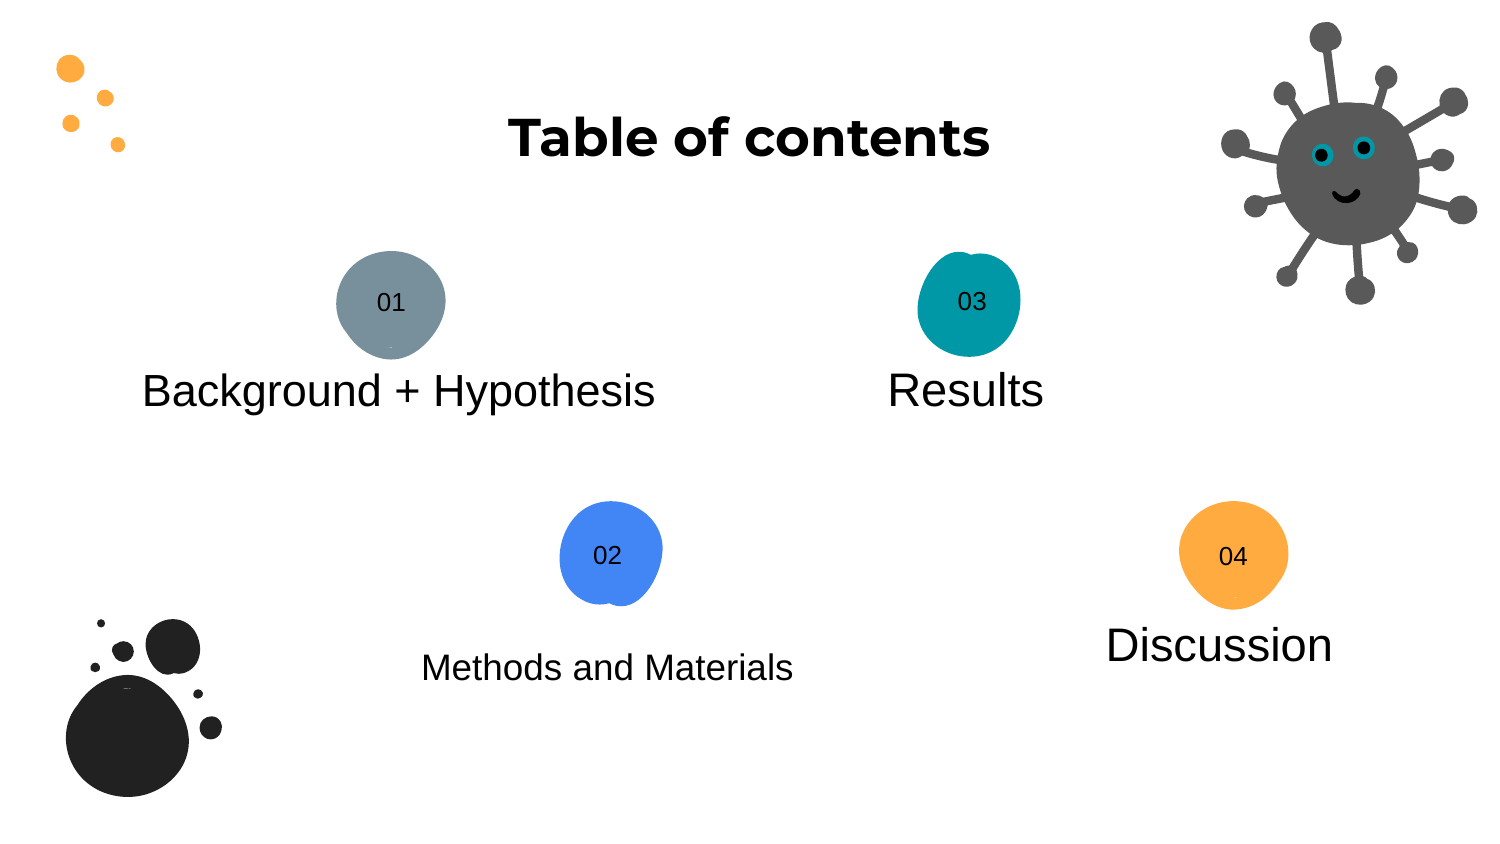

Table of contents

03
01
Results
# Background + Hypothesis

02
04
Discussion
Methods and Materials